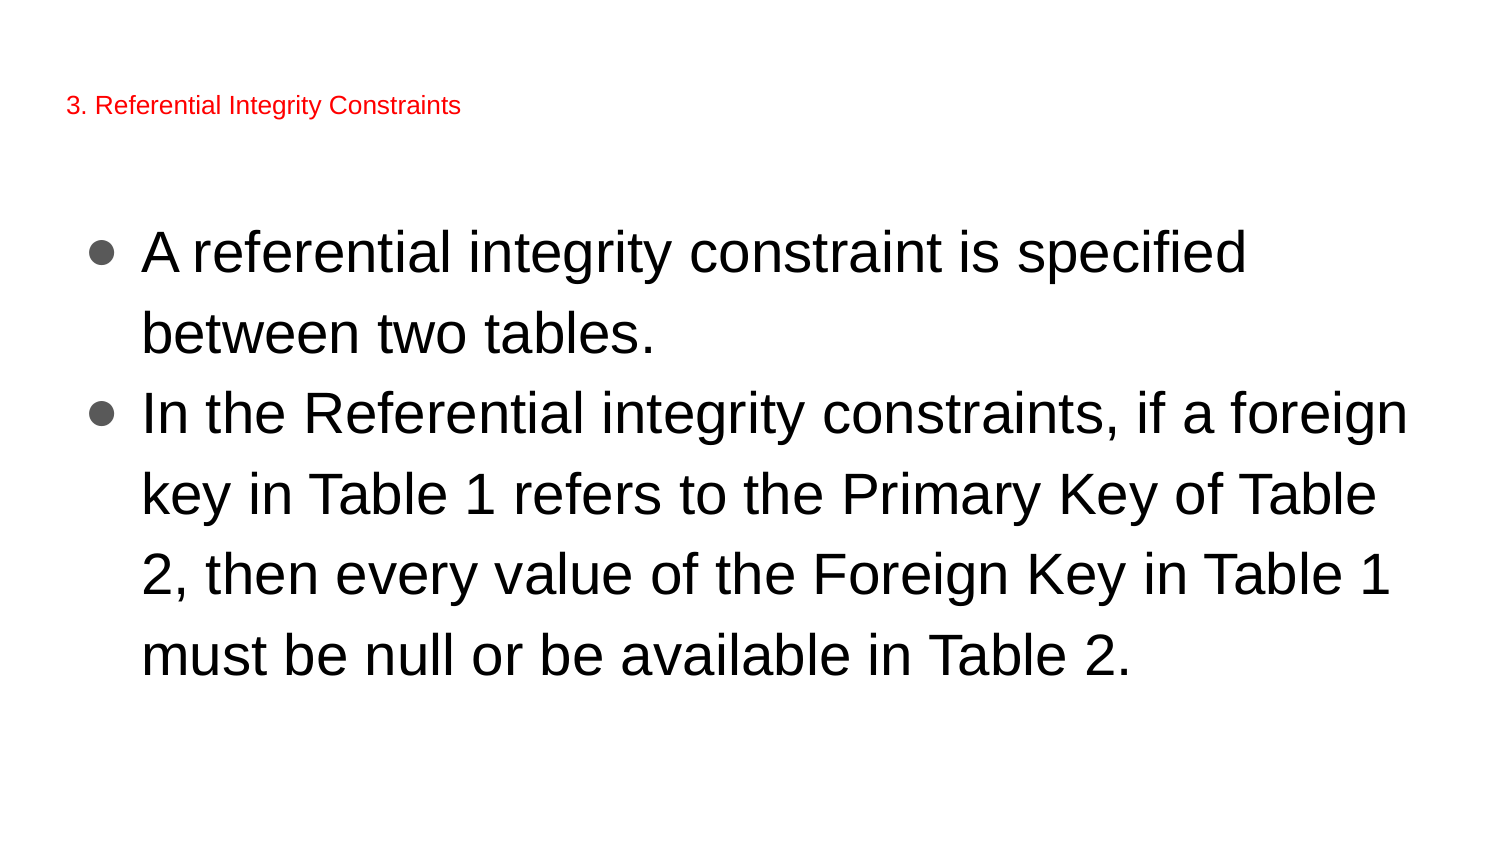

# 3. Referential Integrity Constraints
A referential integrity constraint is specified between two tables.
In the Referential integrity constraints, if a foreign key in Table 1 refers to the Primary Key of Table 2, then every value of the Foreign Key in Table 1 must be null or be available in Table 2.